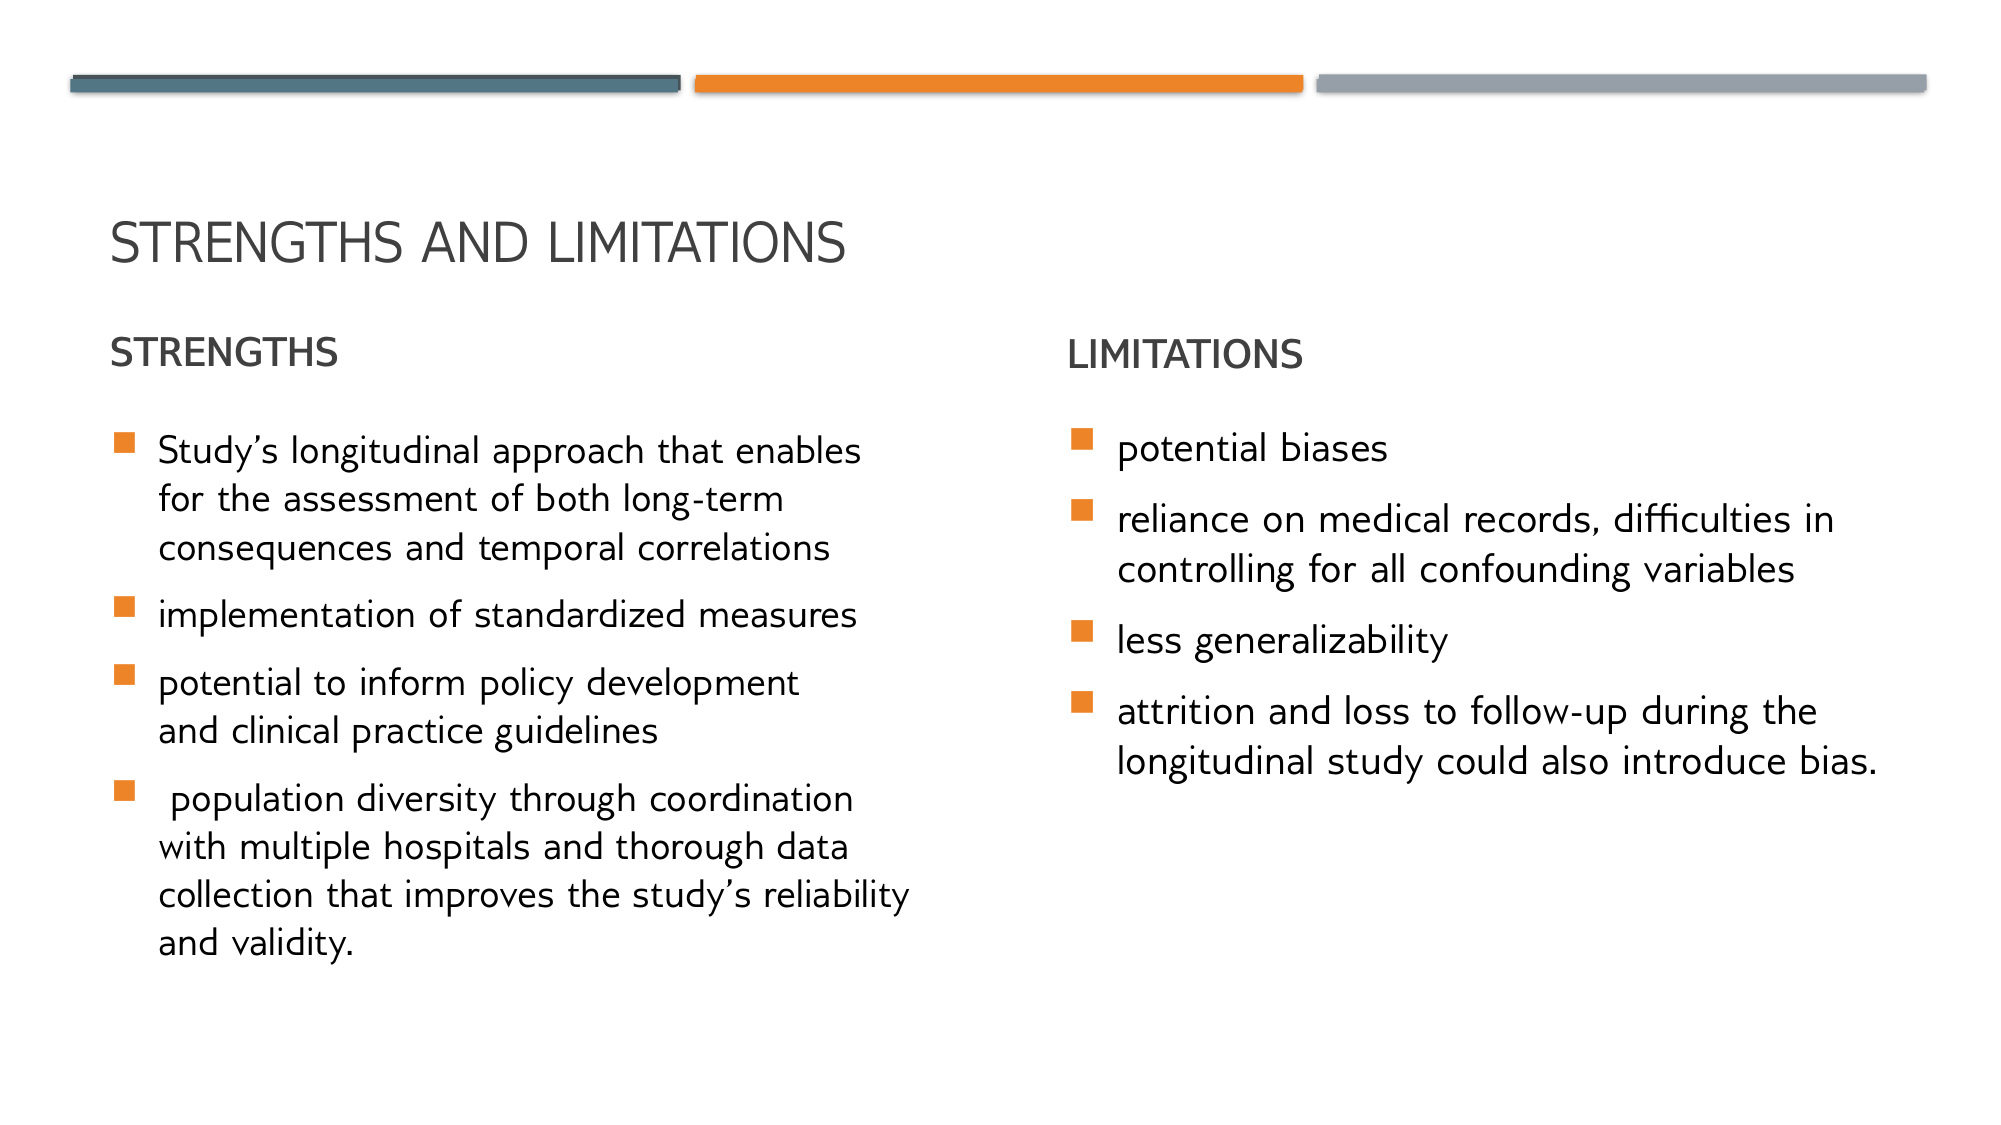

# Strengths and limitations
STRENGTHS
LIMITATIONS
potential biases
reliance on medical records, difficulties in controlling for all confounding variables
less generalizability
attrition and loss to follow-up during the longitudinal study could also introduce bias.

Study’s longitudinal approach that enables for the assessment of both long-term consequences and temporal correlations
implementation of standardized measures
potential to inform policy development and clinical practice guidelines
 population diversity through coordination with multiple hospitals and thorough data collection that improves the study’s reliability and validity.